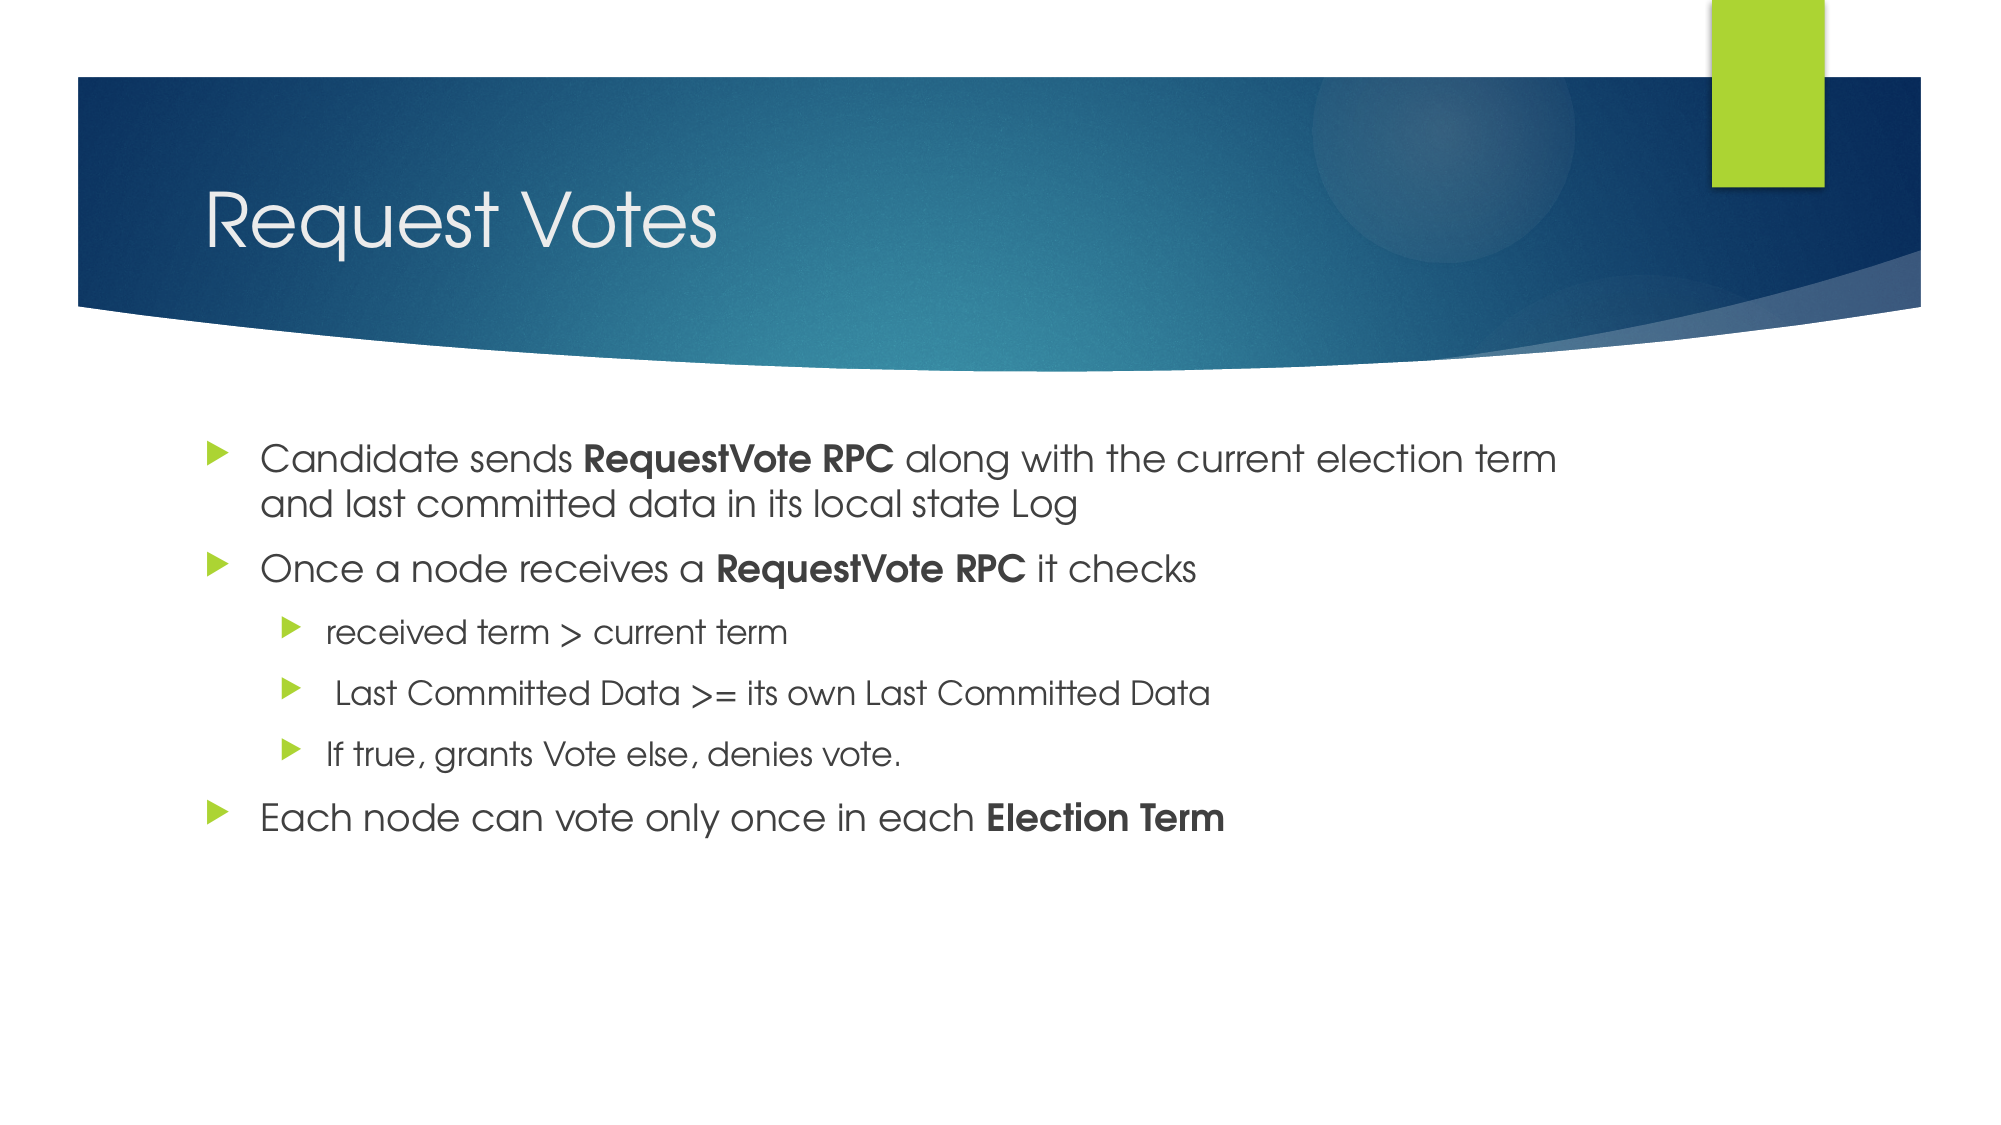

# Request Votes
Candidate sends RequestVote RPC along with the current election term and last committed data in its local state Log
Once a node receives a RequestVote RPC it checks
received term > current term
 Last Committed Data >= its own Last Committed Data
If true, grants Vote else, denies vote.
Each node can vote only once in each Election Term